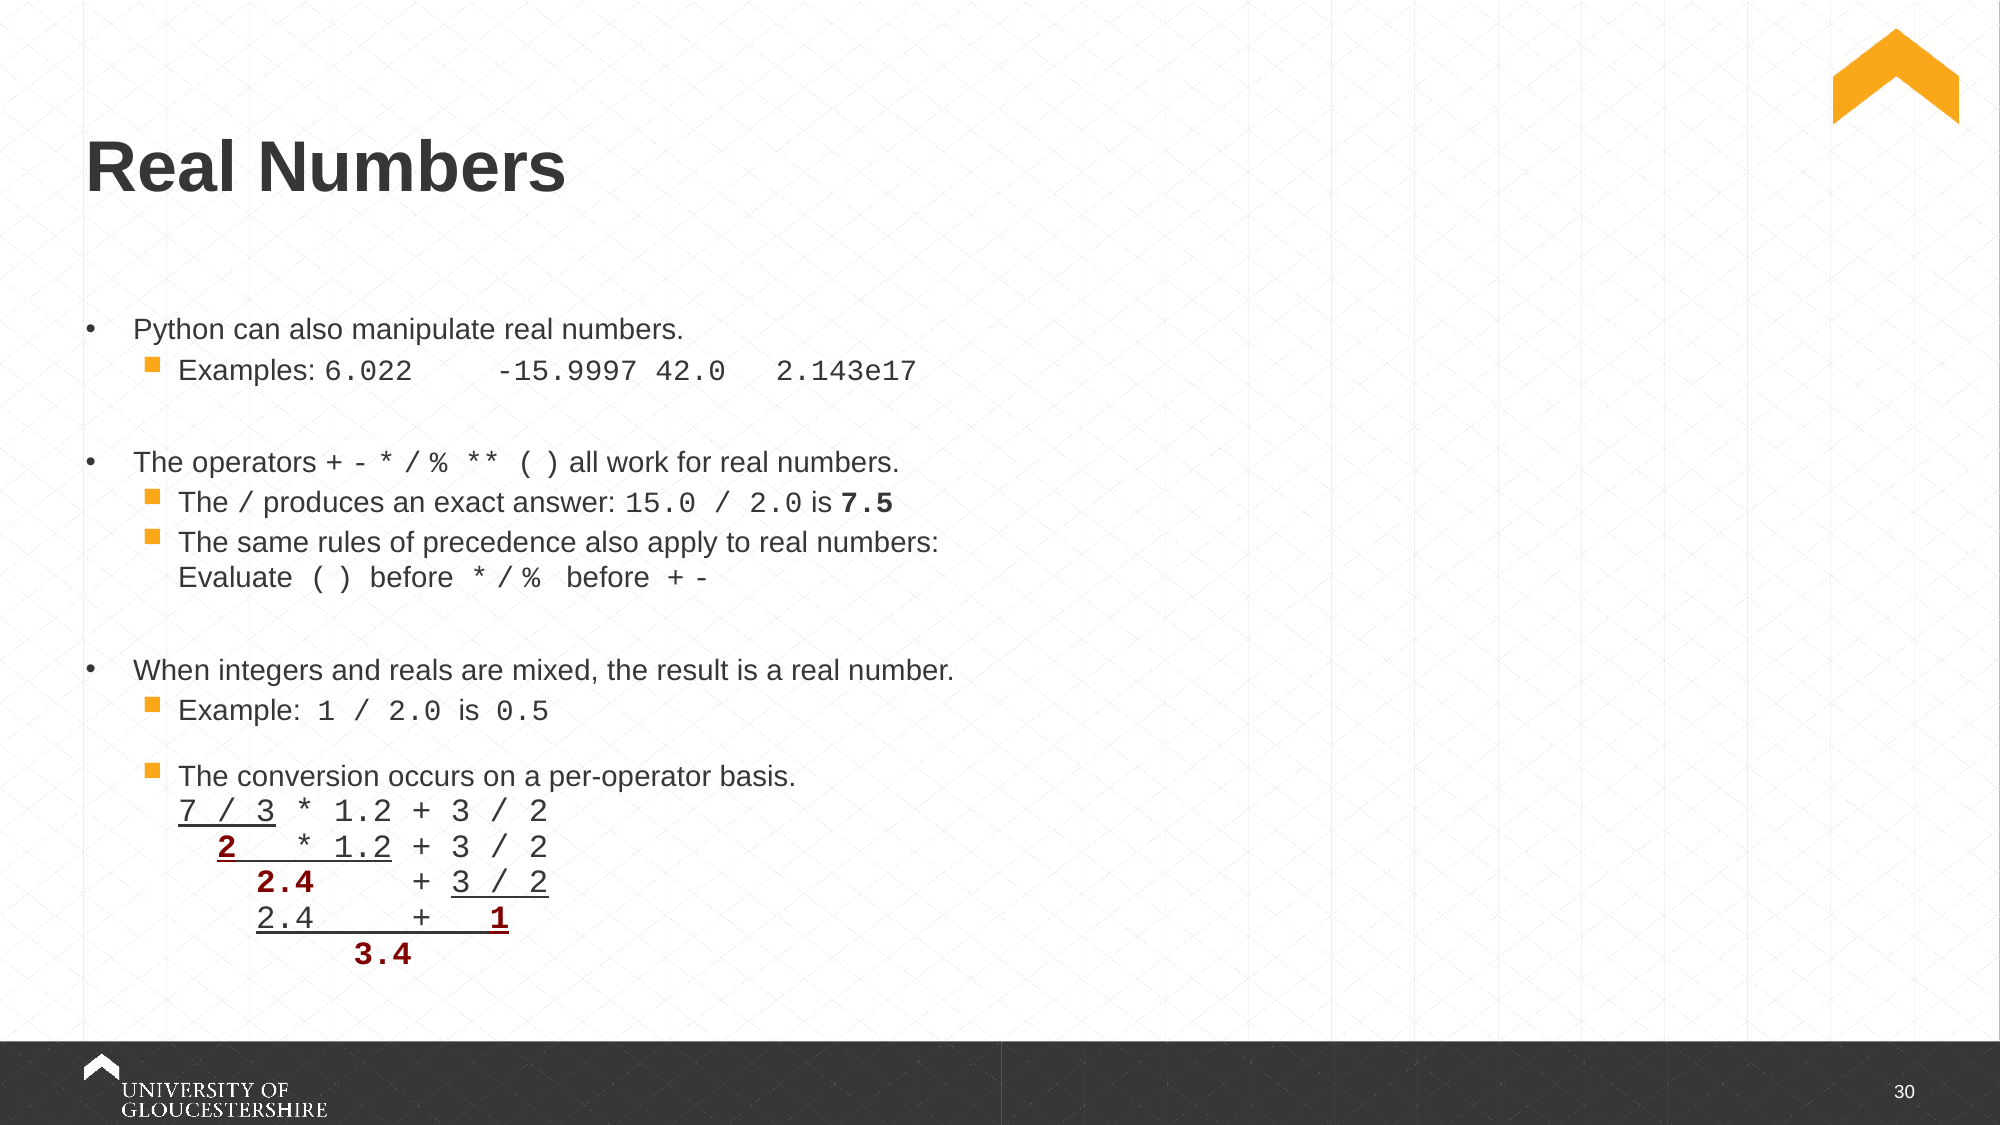

# Real Numbers
Python can also manipulate real numbers.
Examples: 6.022	-15.9997	42.0	2.143e17

The operators + - * / % **  ( ) all work for real numbers.
The / produces an exact answer: 15.0 / 2.0 is 7.5
The same rules of precedence also apply to real numbers:
Evaluate  ( )  before  * / %  before  + -

When integers and reals are mixed, the result is a real number.
Example:  1 / 2.0  is  0.5

The conversion occurs on a per-operator basis.
7 / 3 * 1.2 + 3 / 2
  2   * 1.2 + 3 / 2
    2.4     + 3 / 2
    2.4     +   1
         3.4